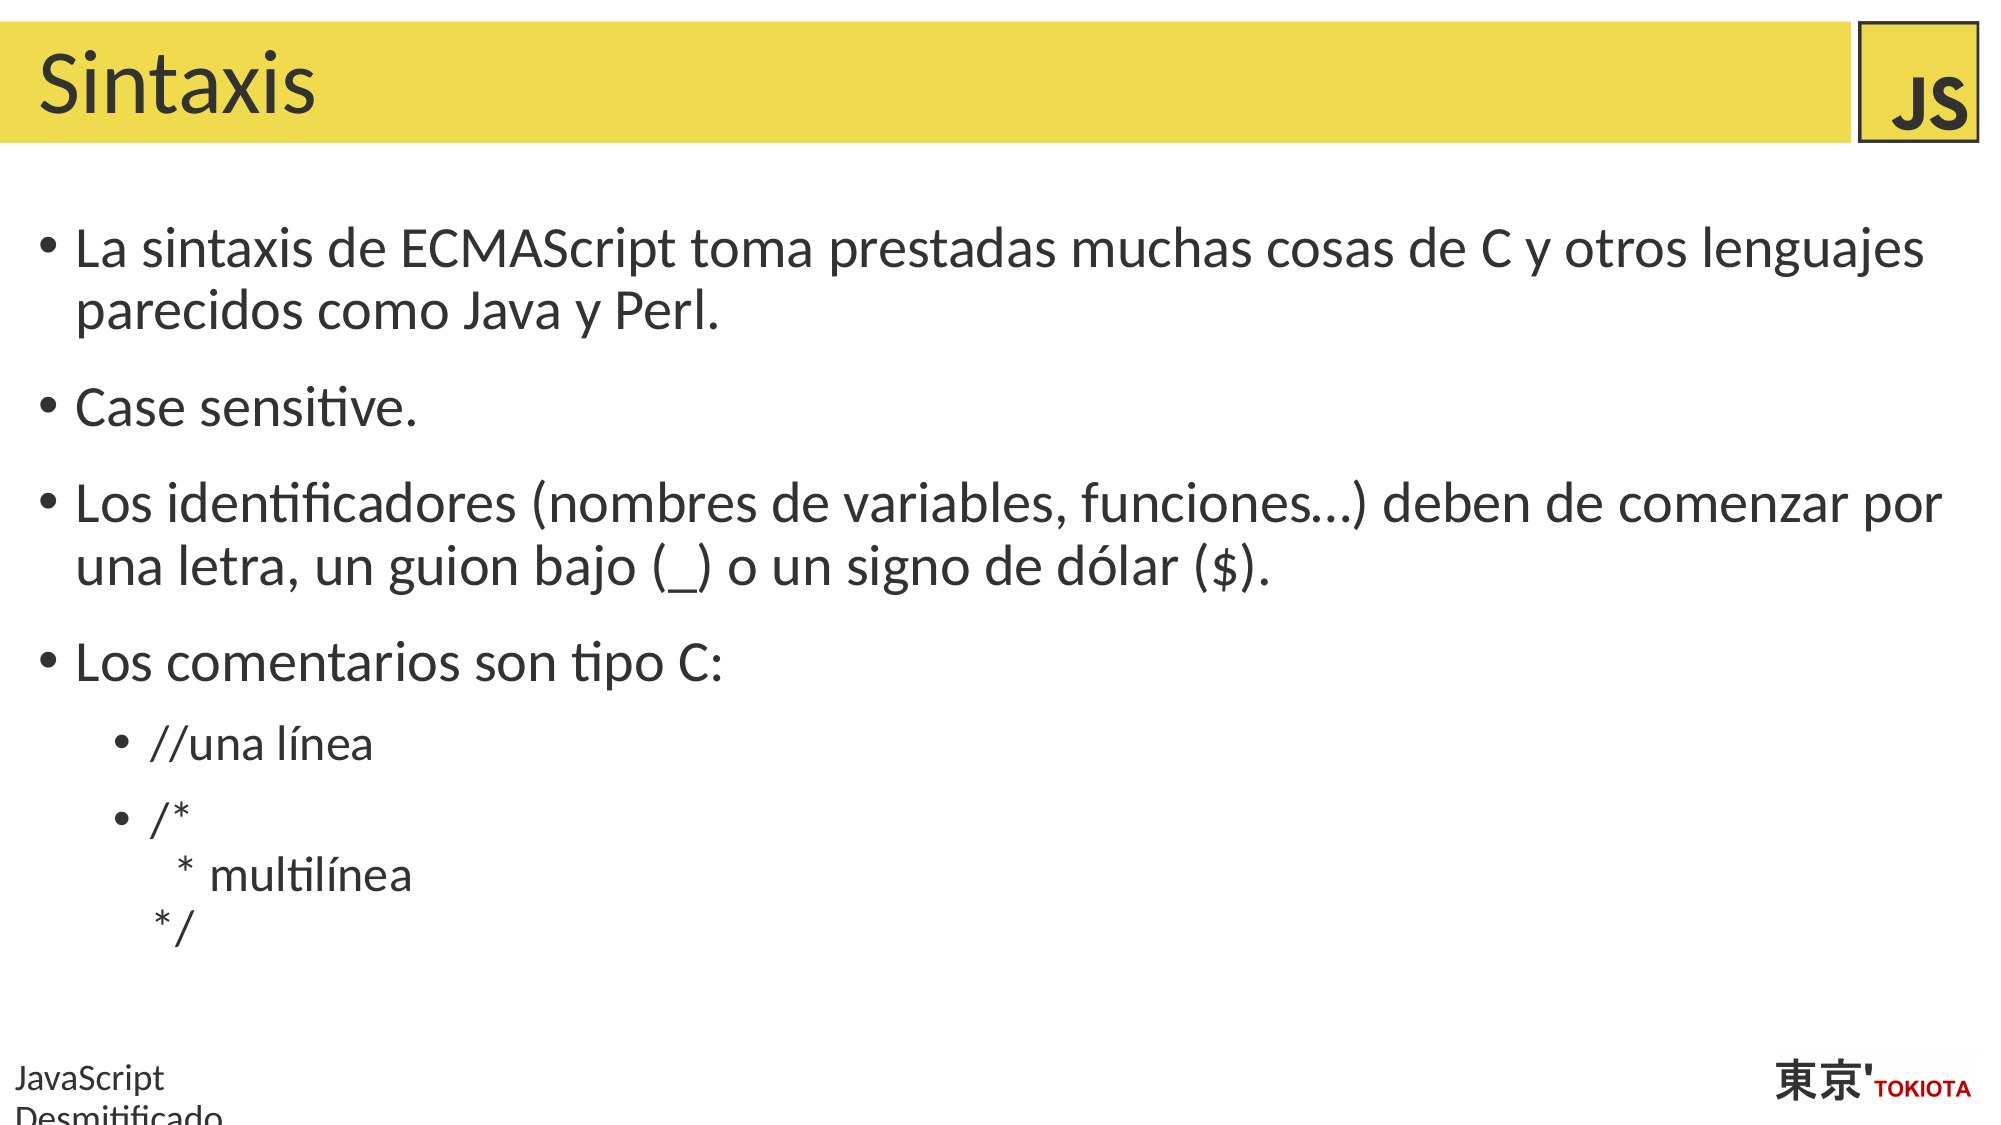

# Sintaxis

La sintaxis de ECMAScript toma prestadas muchas cosas de C y otros lenguajes parecidos como Java y Perl.
Case sensitive.
Los identificadores (nombres de variables, funciones…) deben de comenzar por una letra, un guion bajo (_) o un signo de dólar ($).
Los comentarios son tipo C:
//una línea
/*
  * multilínea
*/